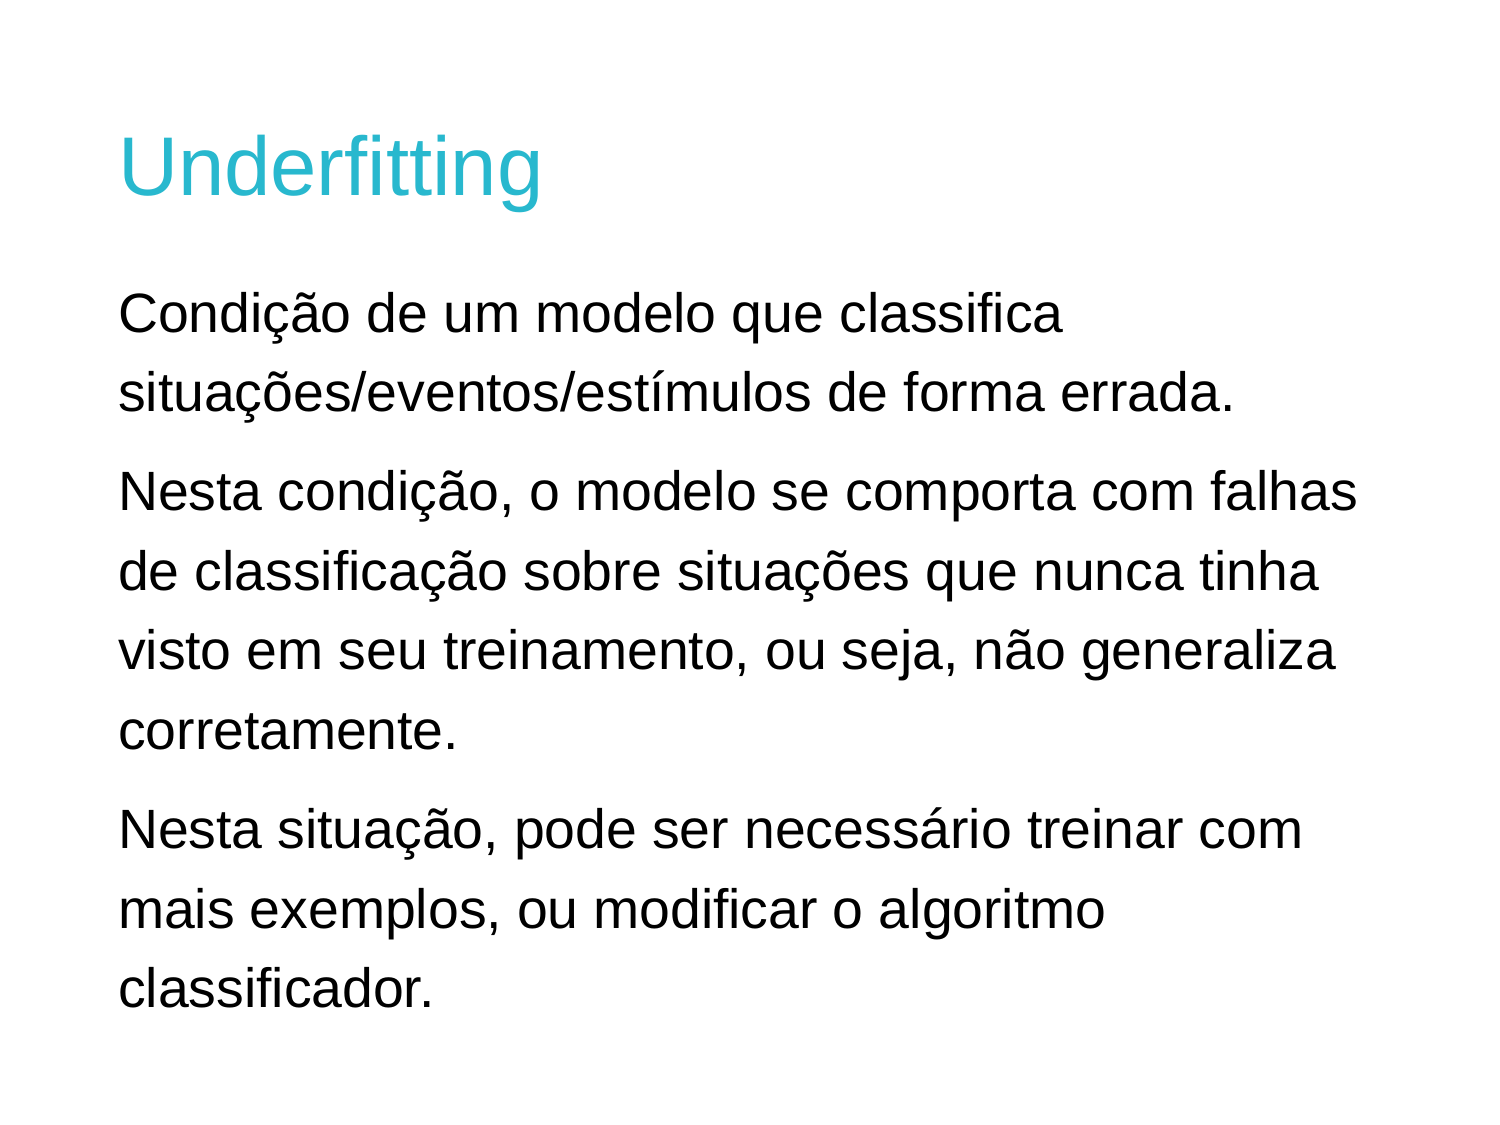

# Underfitting
Condição de um modelo que classifica situações/eventos/estímulos de forma errada.
Nesta condição, o modelo se comporta com falhas de classificação sobre situações que nunca tinha visto em seu treinamento, ou seja, não generaliza corretamente.
Nesta situação, pode ser necessário treinar com mais exemplos, ou modificar o algoritmo classificador.